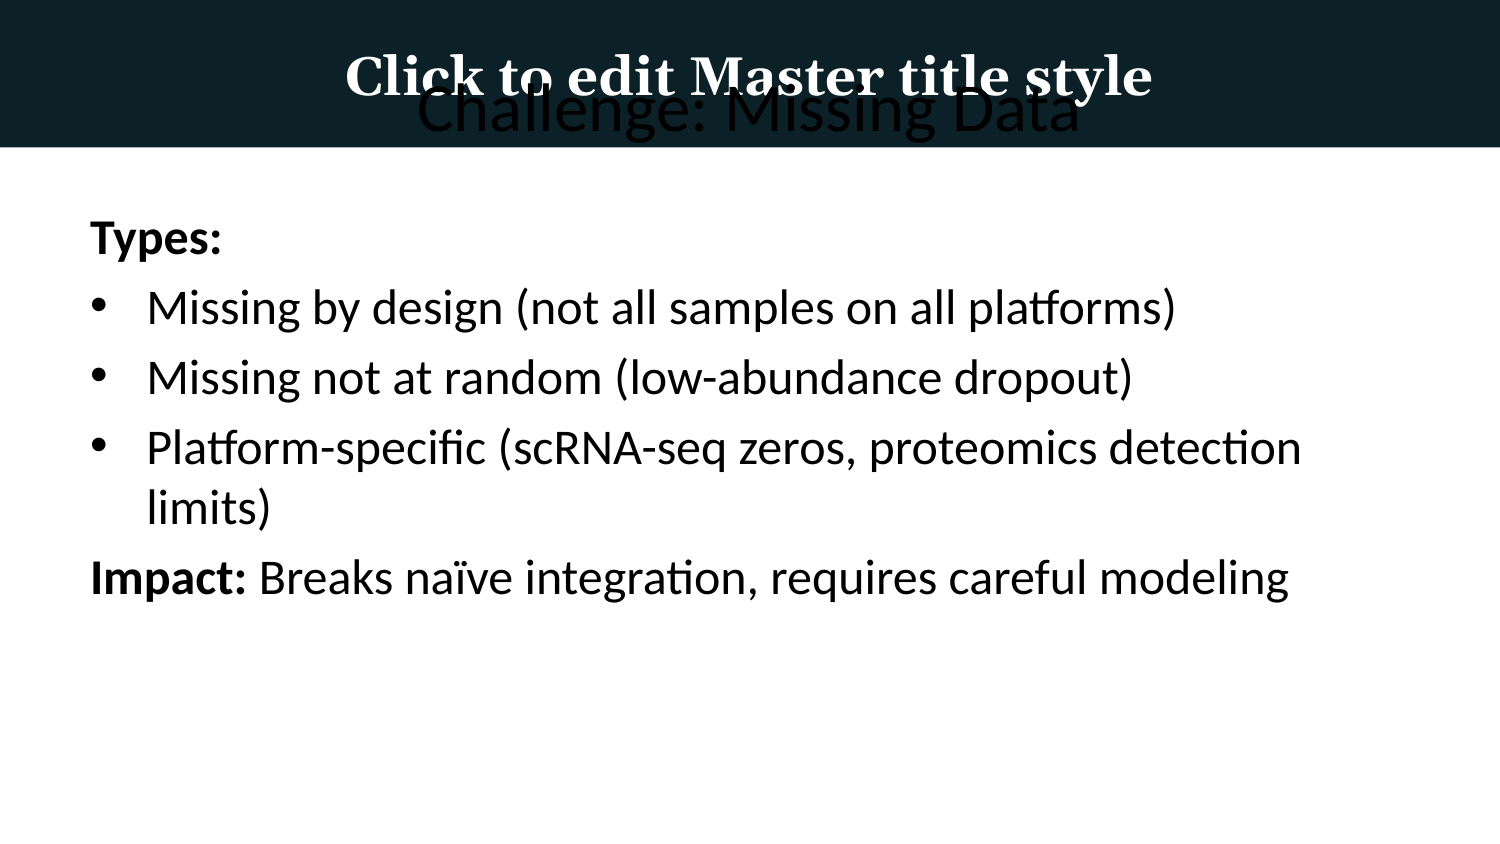

Challenge: Missing Data
Types:
Missing by design (not all samples on all platforms)
Missing not at random (low-abundance dropout)
Platform-specific (scRNA-seq zeros, proteomics detection limits)
Impact: Breaks naïve integration, requires careful modeling